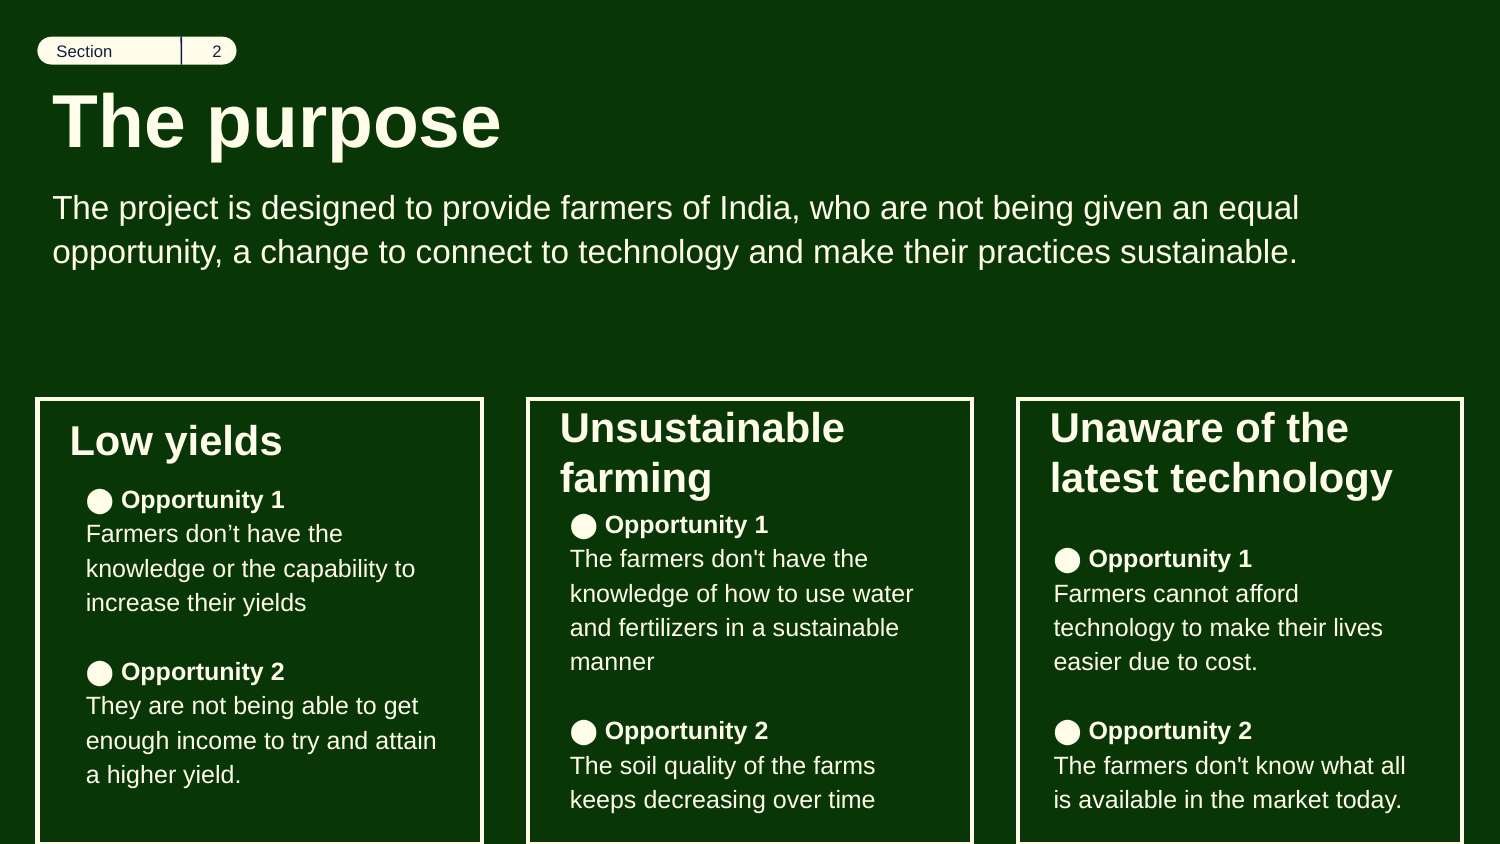

2
Section
12
Section
# The purpose
The project is designed to provide farmers of India, who are not being given an equal opportunity, a change to connect to technology and make their practices sustainable.
Unsustainable farming
Unaware of the latest technology
Low yields
⬤ Opportunity 1
Farmers don’t have the knowledge or the capability to increase their yields

⬤ Opportunity 2
They are not being able to get enough income to try and attain a higher yield.
⬤ Opportunity 1
The farmers don't have the knowledge of how to use water and fertilizers in a sustainable manner

⬤ Opportunity 2
The soil quality of the farms keeps decreasing over time
⬤ Opportunity 1
Farmers cannot afford technology to make their lives easier due to cost.

⬤ Opportunity 2
The farmers don't know what all is available in the market today.